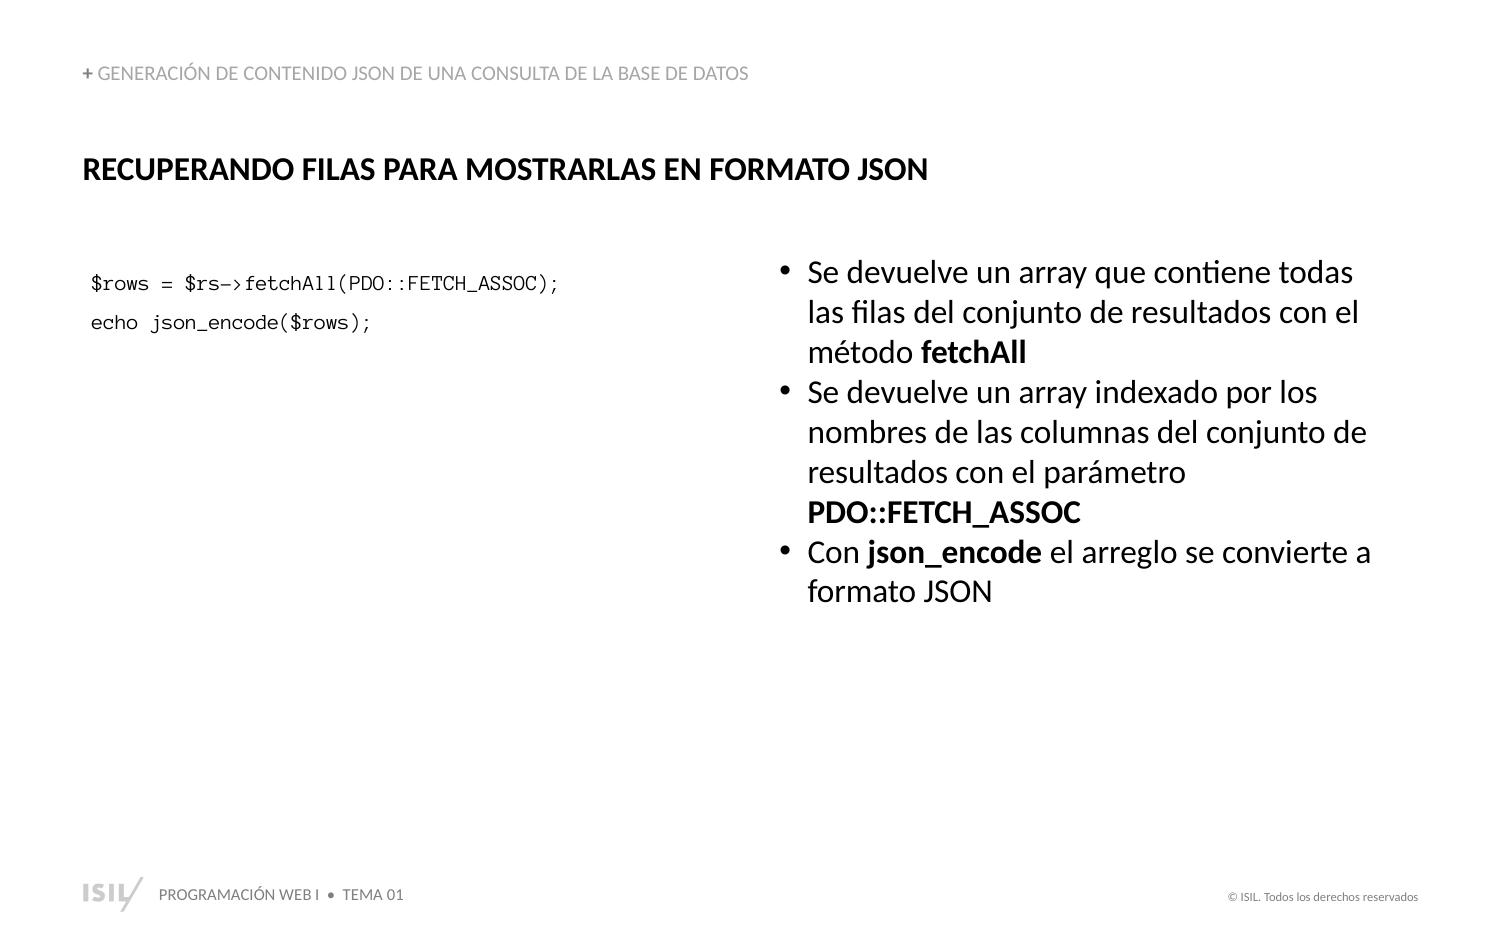

+ GENERACIÓN DE CONTENIDO JSON DE UNA CONSULTA DE LA BASE DE DATOS
RECUPERANDO FILAS PARA MOSTRARLAS EN FORMATO JSON
Se devuelve un array que contiene todas las filas del conjunto de resultados con el método fetchAll
Se devuelve un array indexado por los nombres de las columnas del conjunto de resultados con el parámetro PDO::FETCH_ASSOC
Con json_encode el arreglo se convierte a formato JSON
$rows = $rs->fetchAll(PDO::FETCH_ASSOC);
echo json_encode($rows);